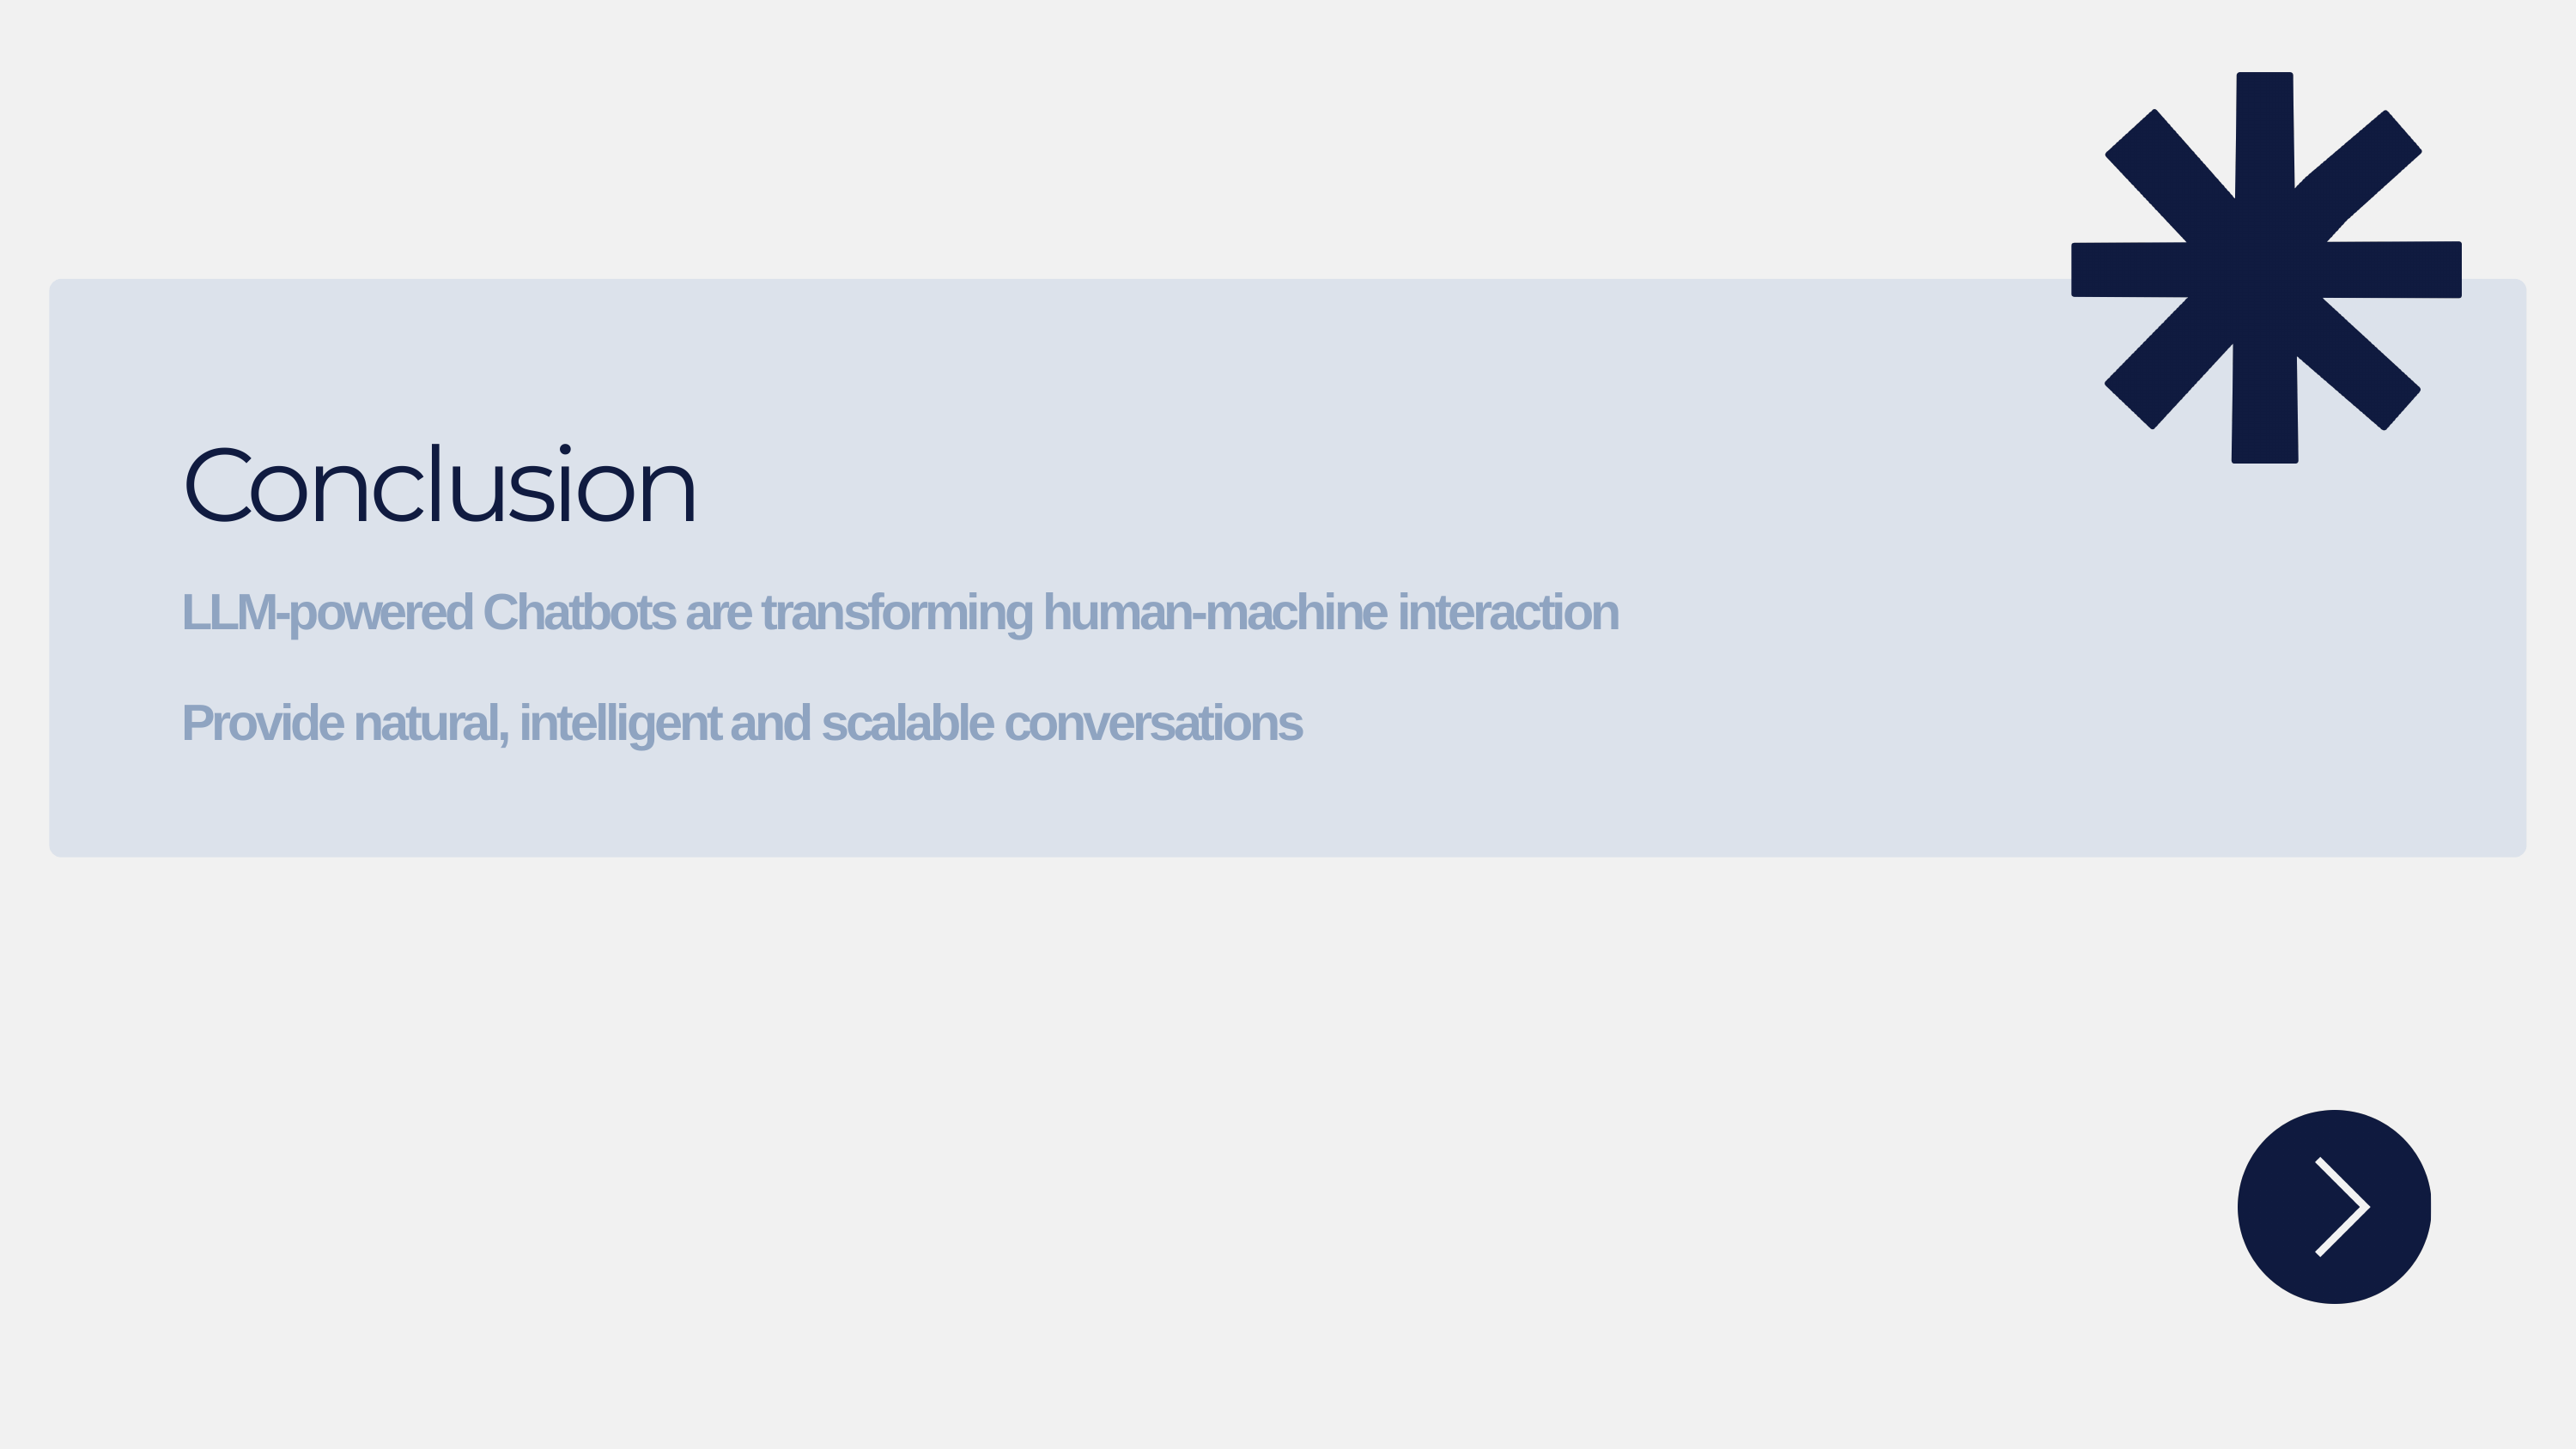

Conclusion
LLM-powered Chatbots are transforming human-machine interaction

Provide natural, intelligent and scalable conversations